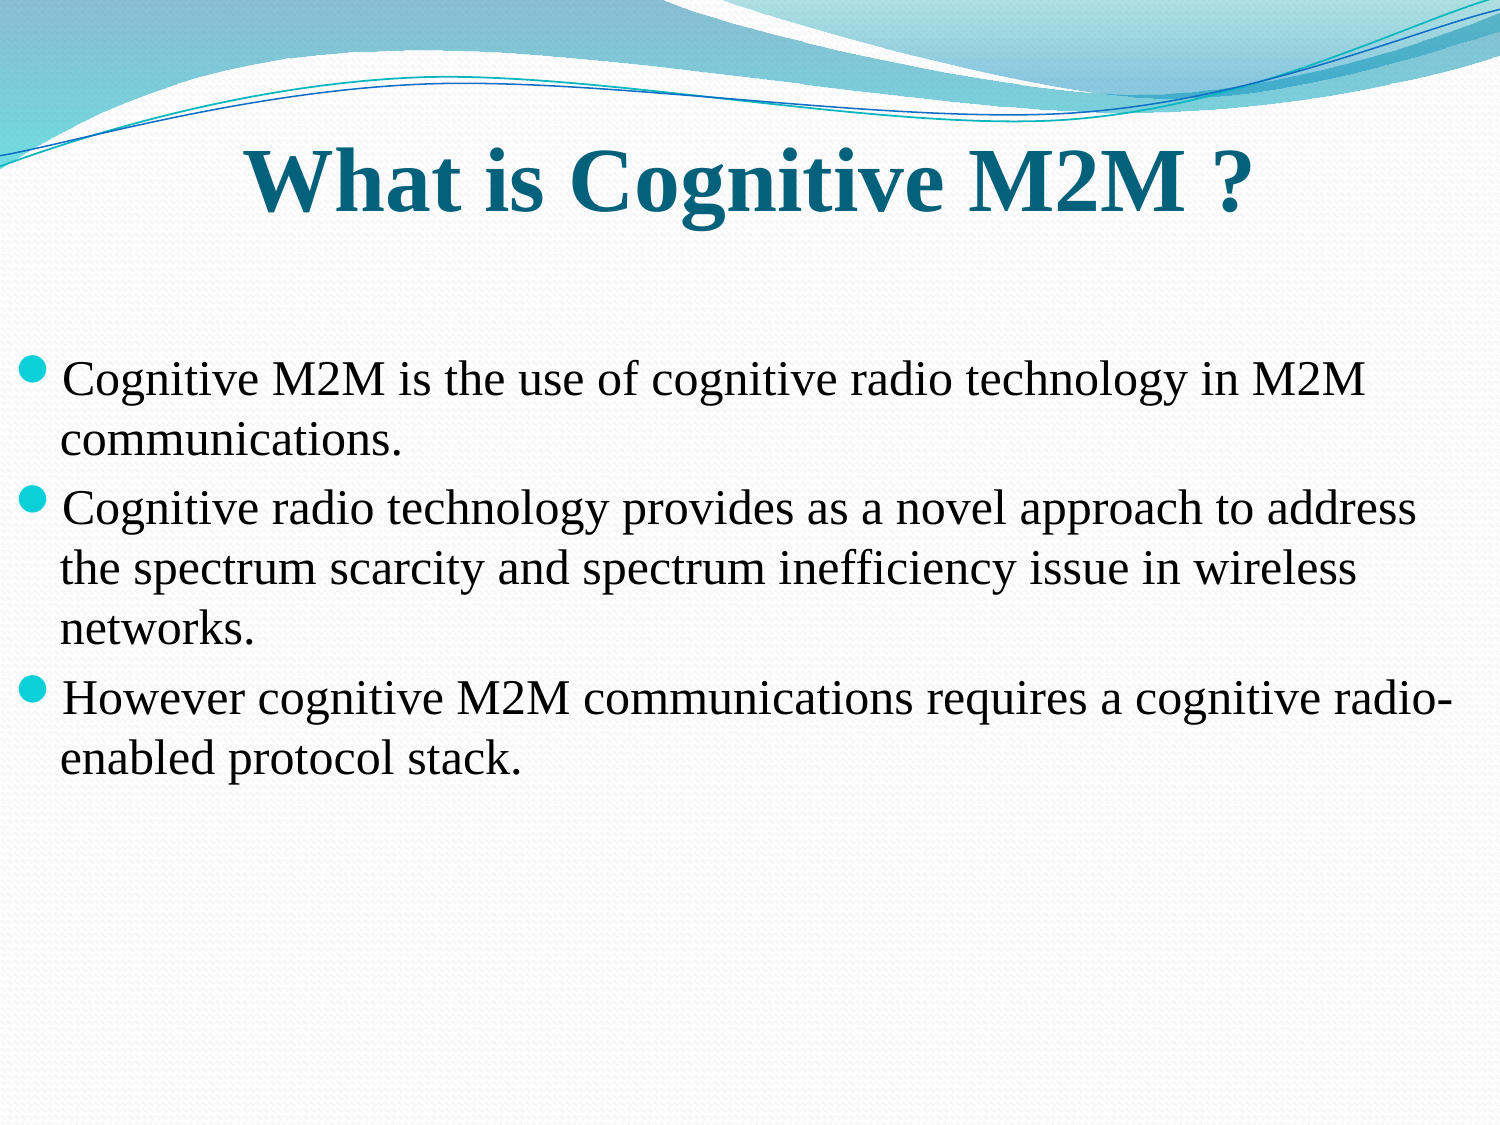

# What is Cognitive M2M ?
Cognitive M2M is the use of cognitive radio technology in M2M communications.
Cognitive radio technology provides as a novel approach to address the spectrum scarcity and spectrum inefficiency issue in wireless networks.
However cognitive M2M communications requires a cognitive radio-enabled protocol stack.